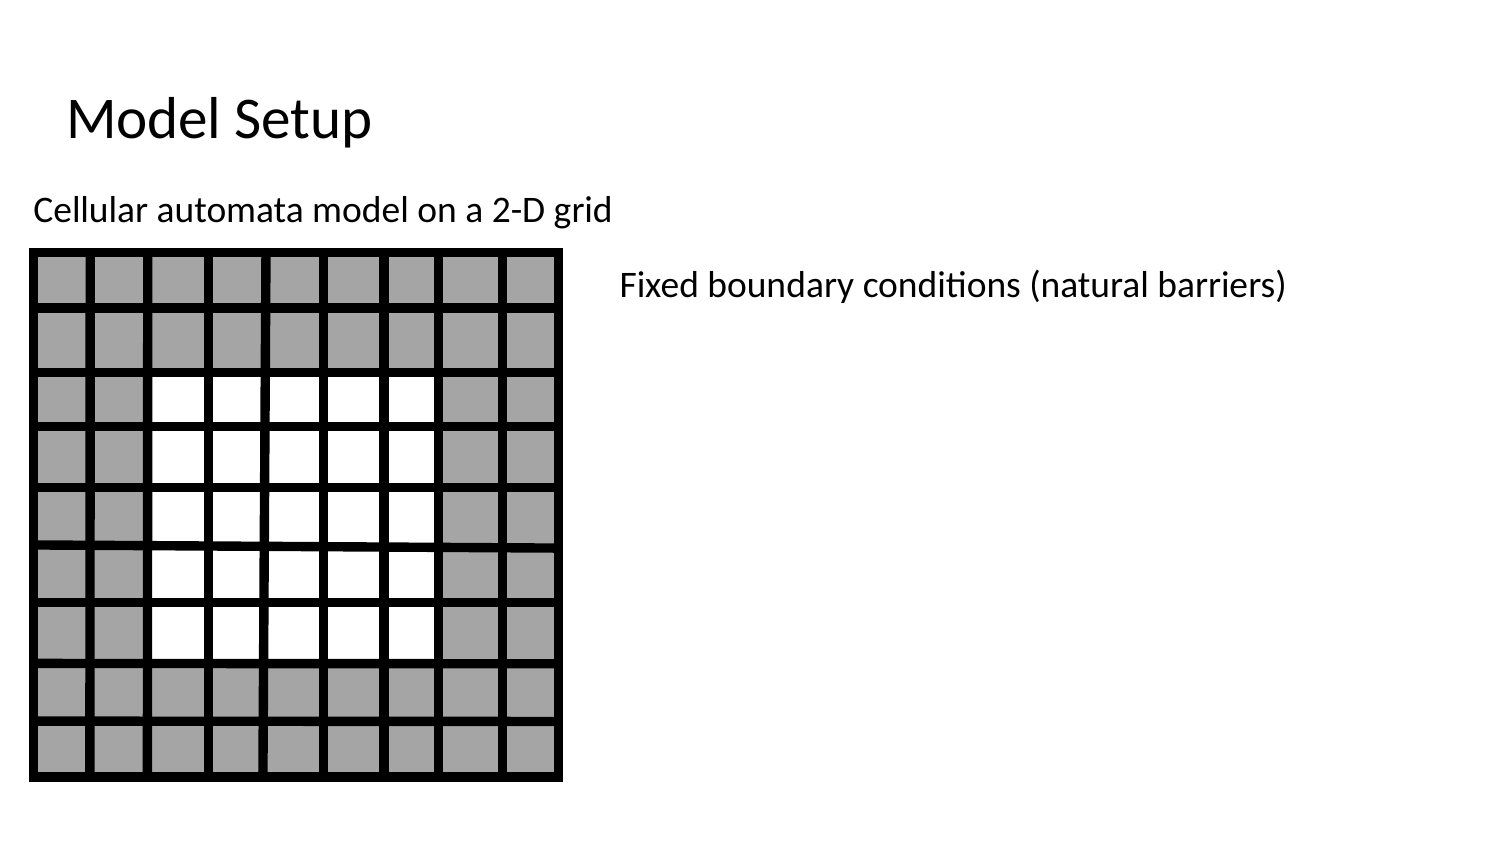

# Model Setup
Cellular automata model on a 2-D grid

Fixed boundary conditions (natural barriers)